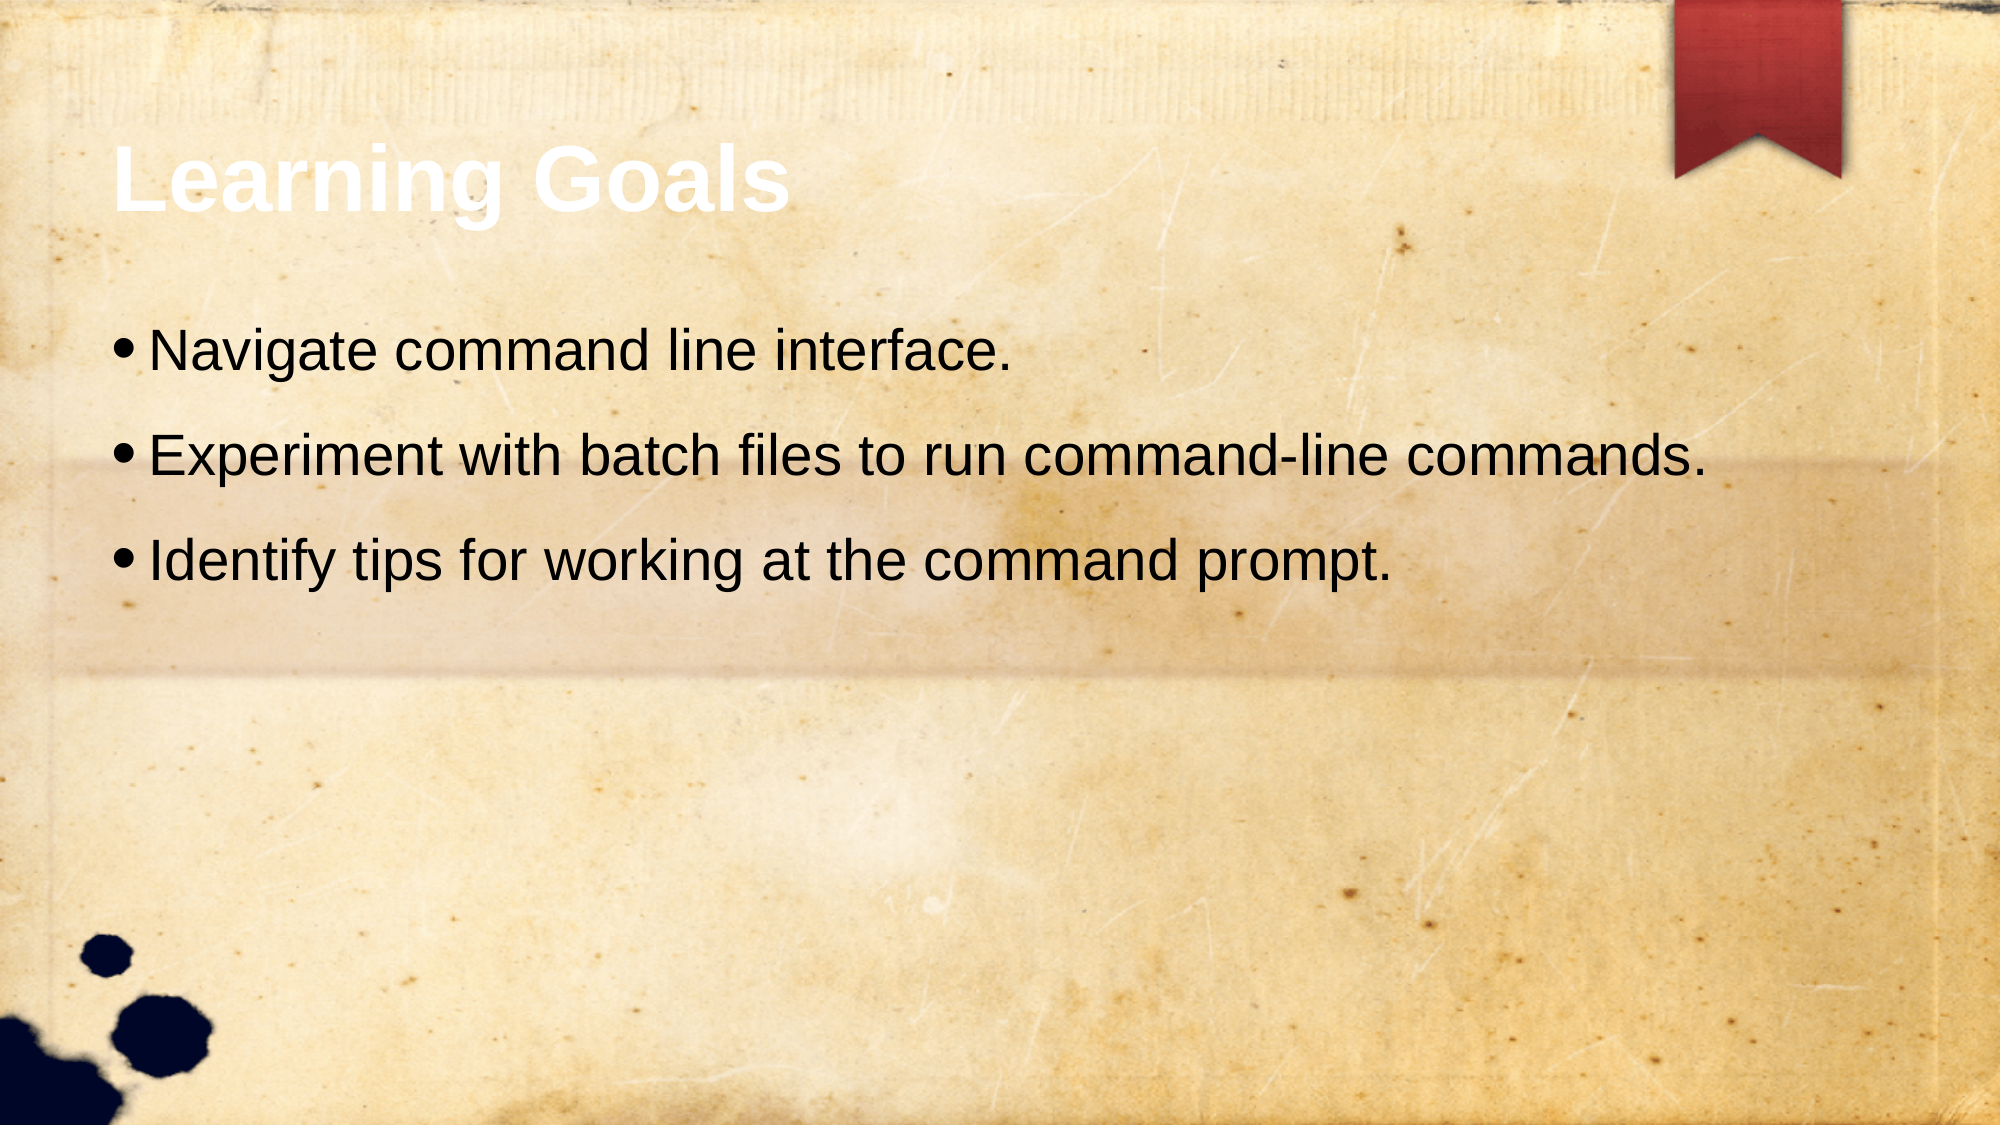

Learning Goals
Navigate command line interface.
Experiment with batch files to run command-line commands.
Identify tips for working at the command prompt.